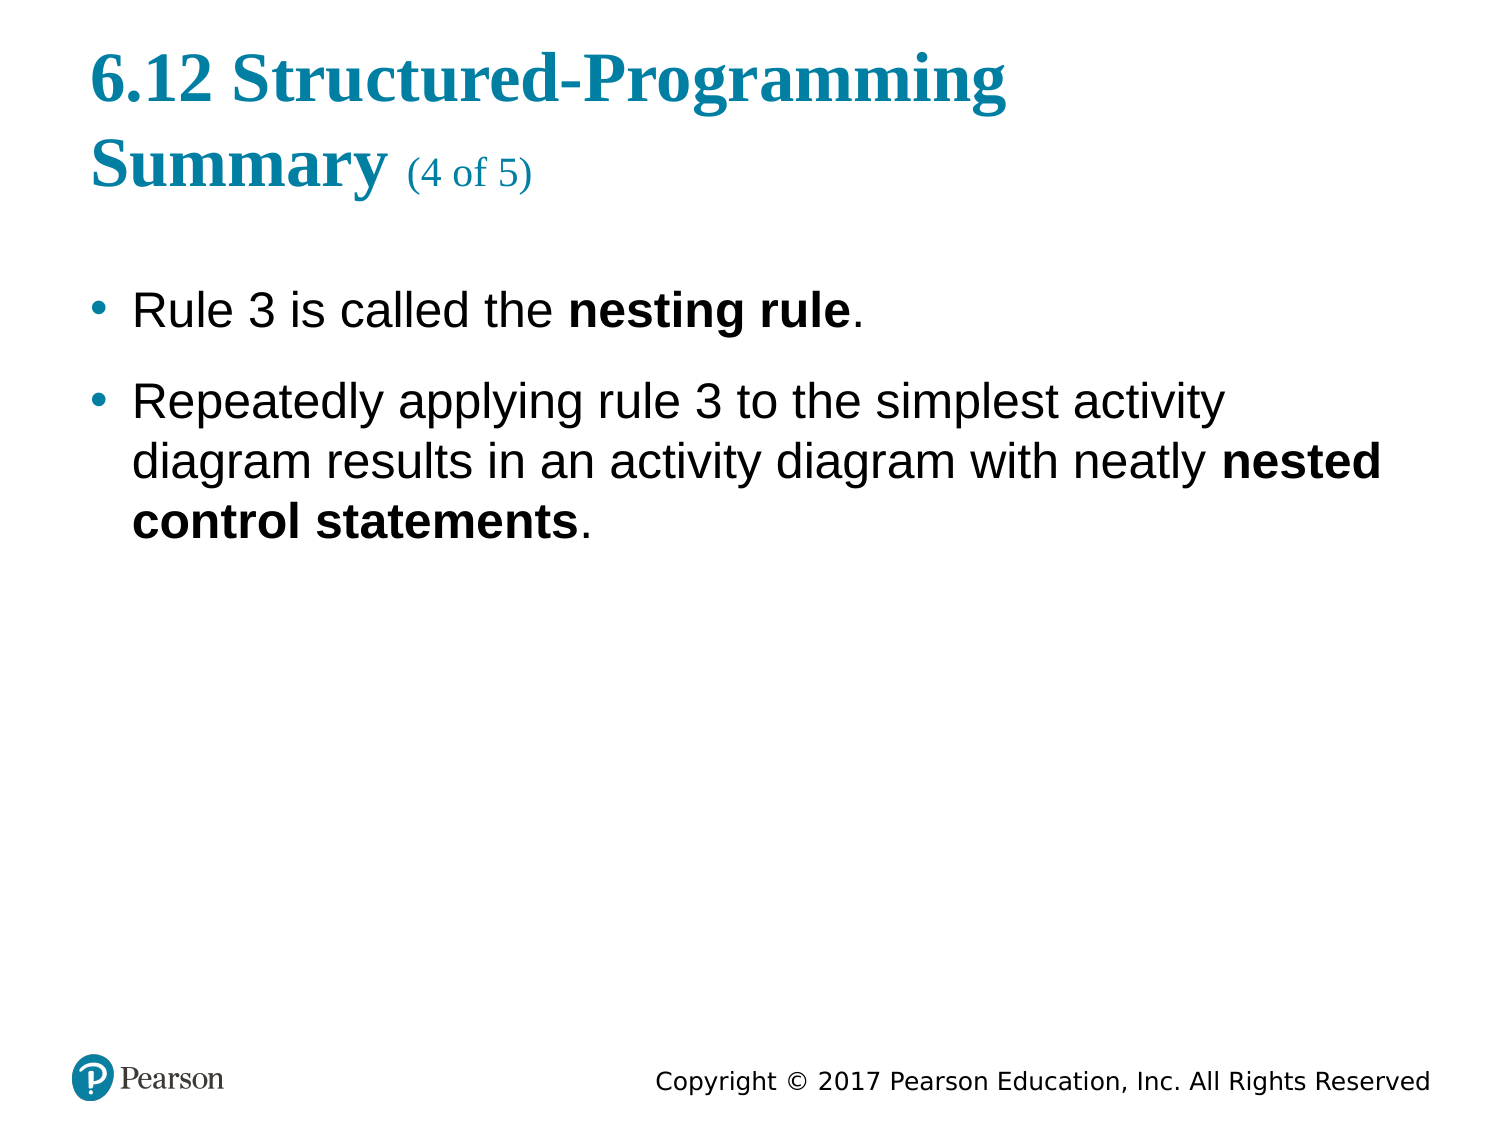

# 6.12 Structured-Programming Summary (4 of 5)
Rule 3 is called the nesting rule.
Repeatedly applying rule 3 to the simplest activity diagram results in an activity diagram with neatly nested control statements.